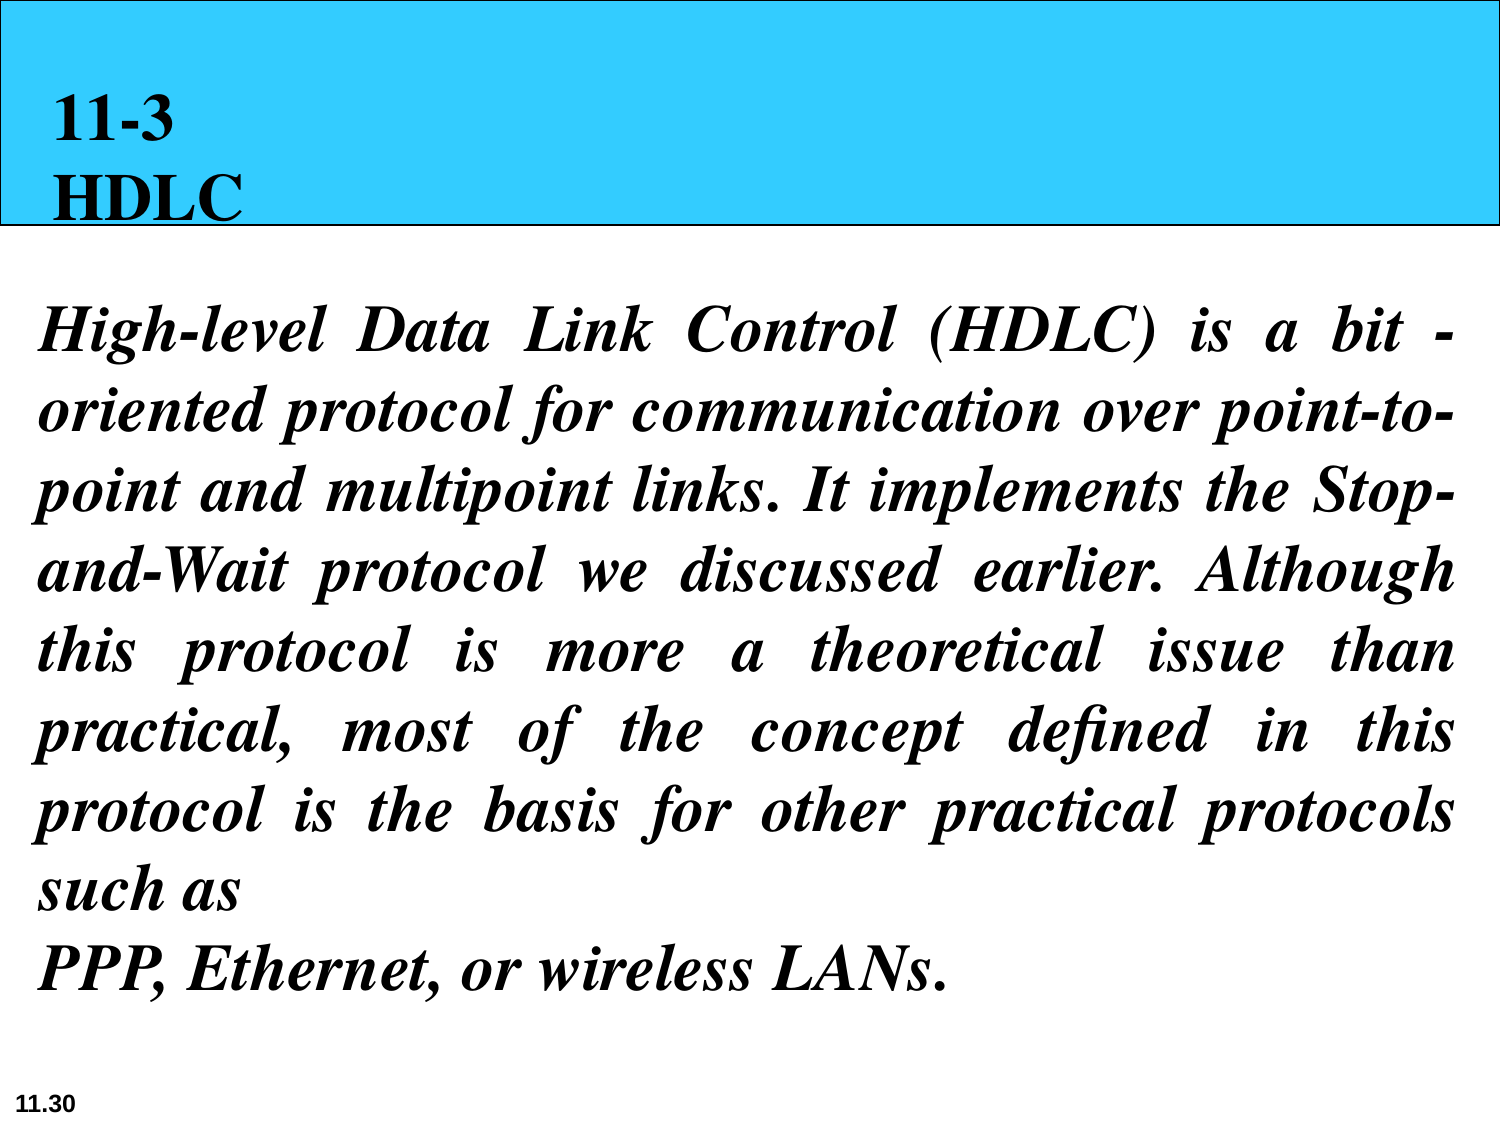

11-3   HDLC
High-level Data Link Control (HDLC) is a bit -oriented protocol for communication over point-to-point and multipoint links. It implements the Stop-and-Wait protocol we discussed earlier. Although this protocol is more a theoretical issue than practical, most of the concept defined in this protocol is the basis for other practical protocols such as
PPP, Ethernet, or wireless LANs.
11.30